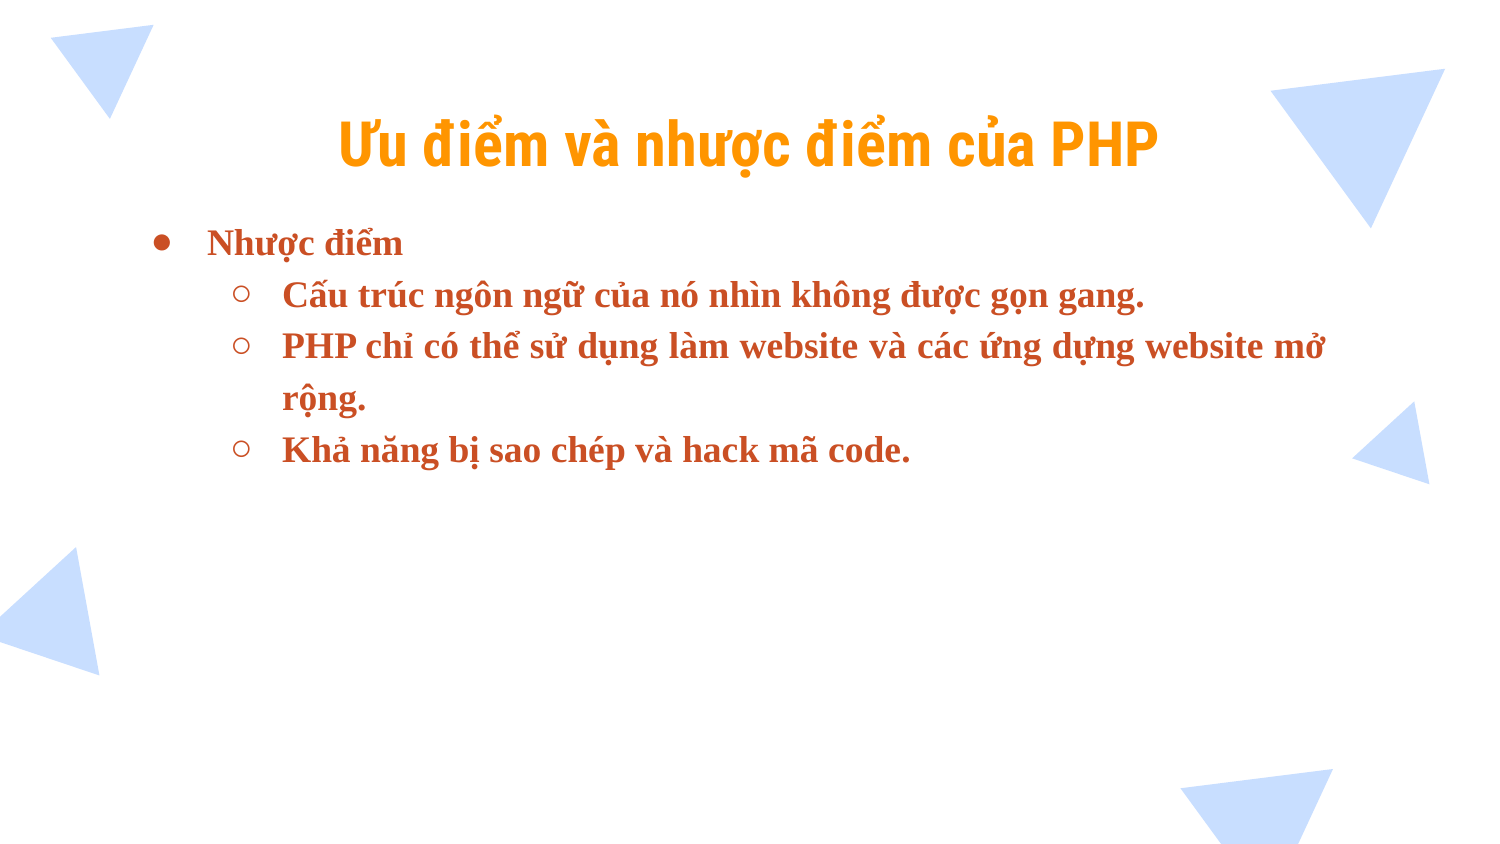

# Ưu điểm và nhược điểm của PHP
Nhược điểm
Cấu trúc ngôn ngữ của nó nhìn không được gọn gang.
PHP chỉ có thể sử dụng làm website và các ứng dựng website mở rộng.
Khả năng bị sao chép và hack mã code.